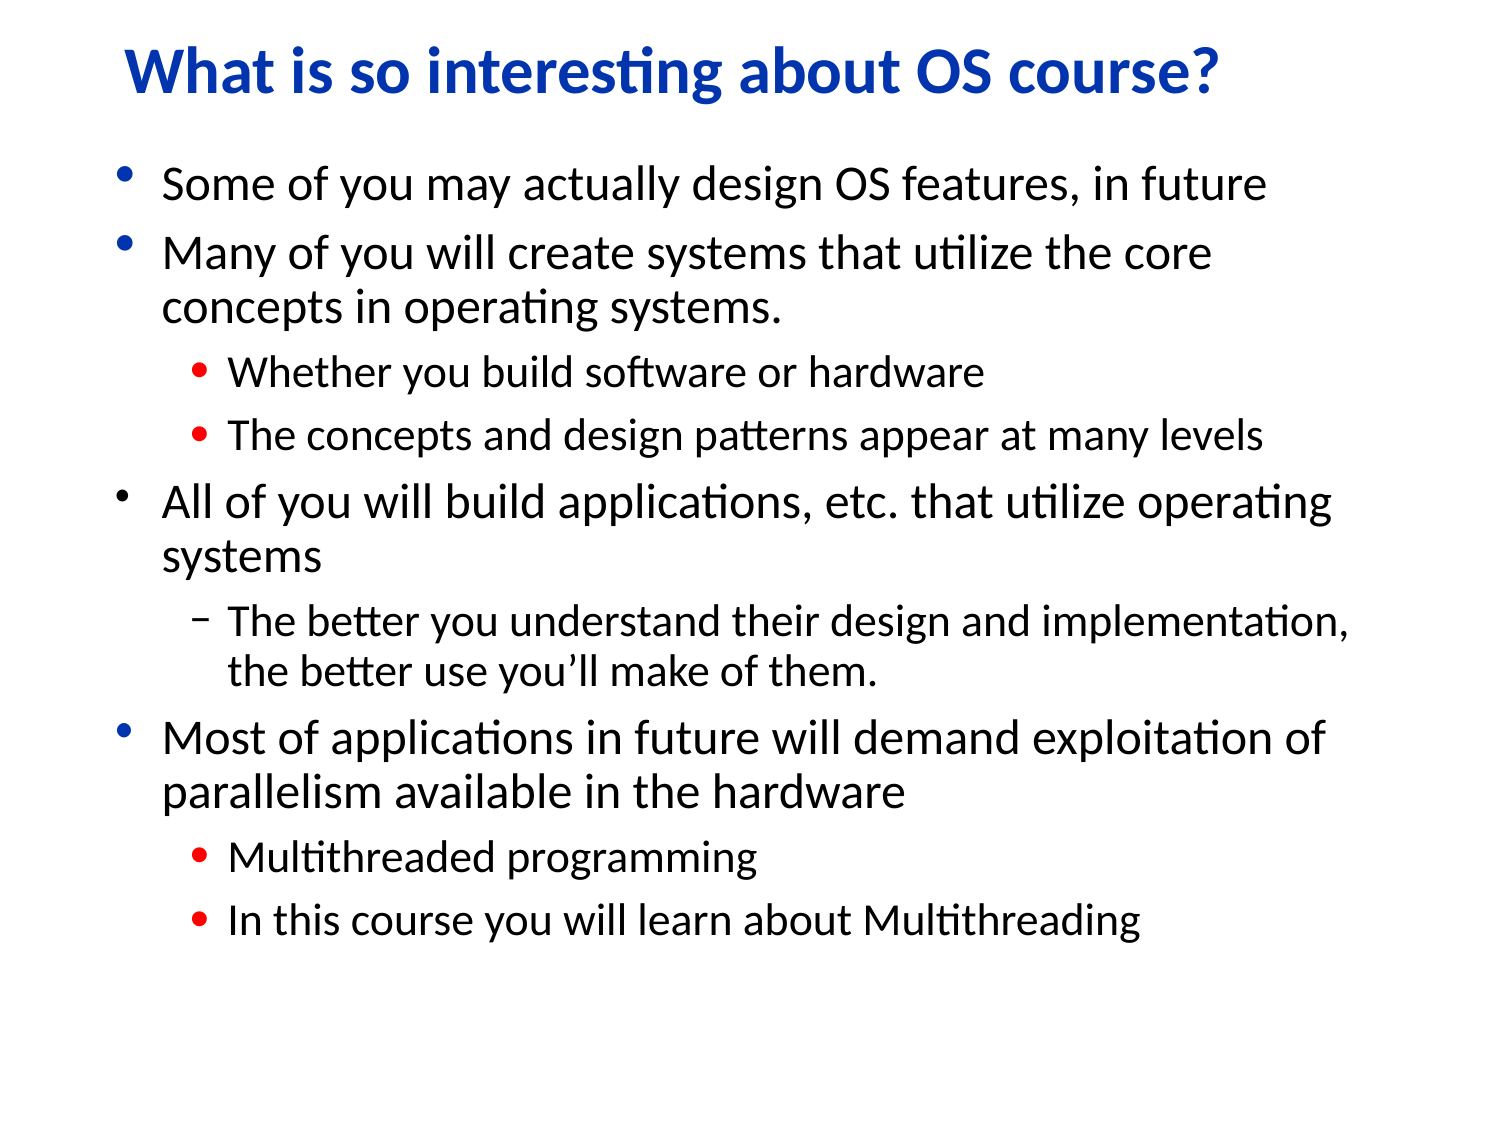

# What is so interesting about OS course?
Some of you may actually design OS features, in future
Many of you will create systems that utilize the core concepts in operating systems.
Whether you build software or hardware
The concepts and design patterns appear at many levels
All of you will build applications, etc. that utilize operating systems
The better you understand their design and implementation, the better use you’ll make of them.
Most of applications in future will demand exploitation of parallelism available in the hardware
Multithreaded programming
In this course you will learn about Multithreading